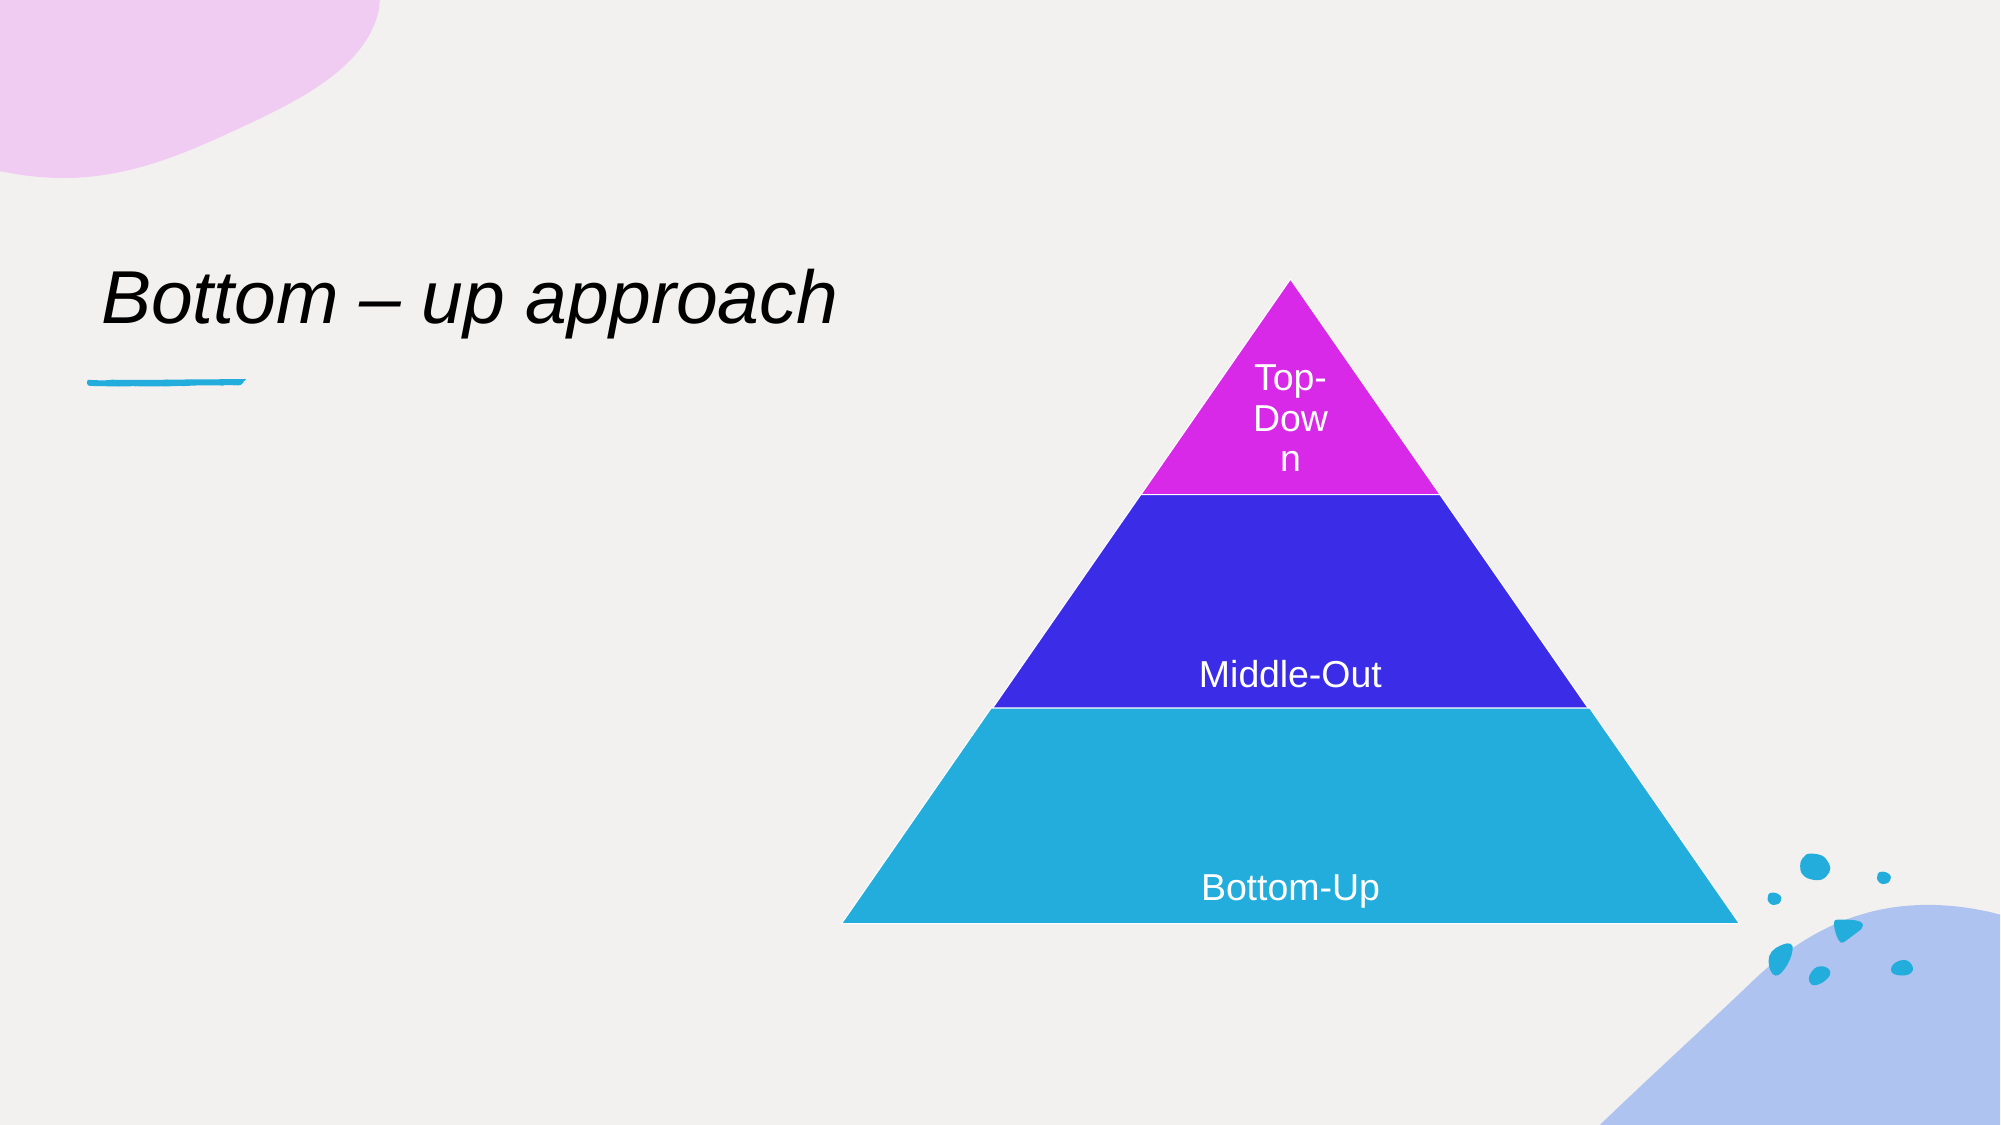

# Bottom – up approach
Top-Down
Middle-Out
Bottom-Up